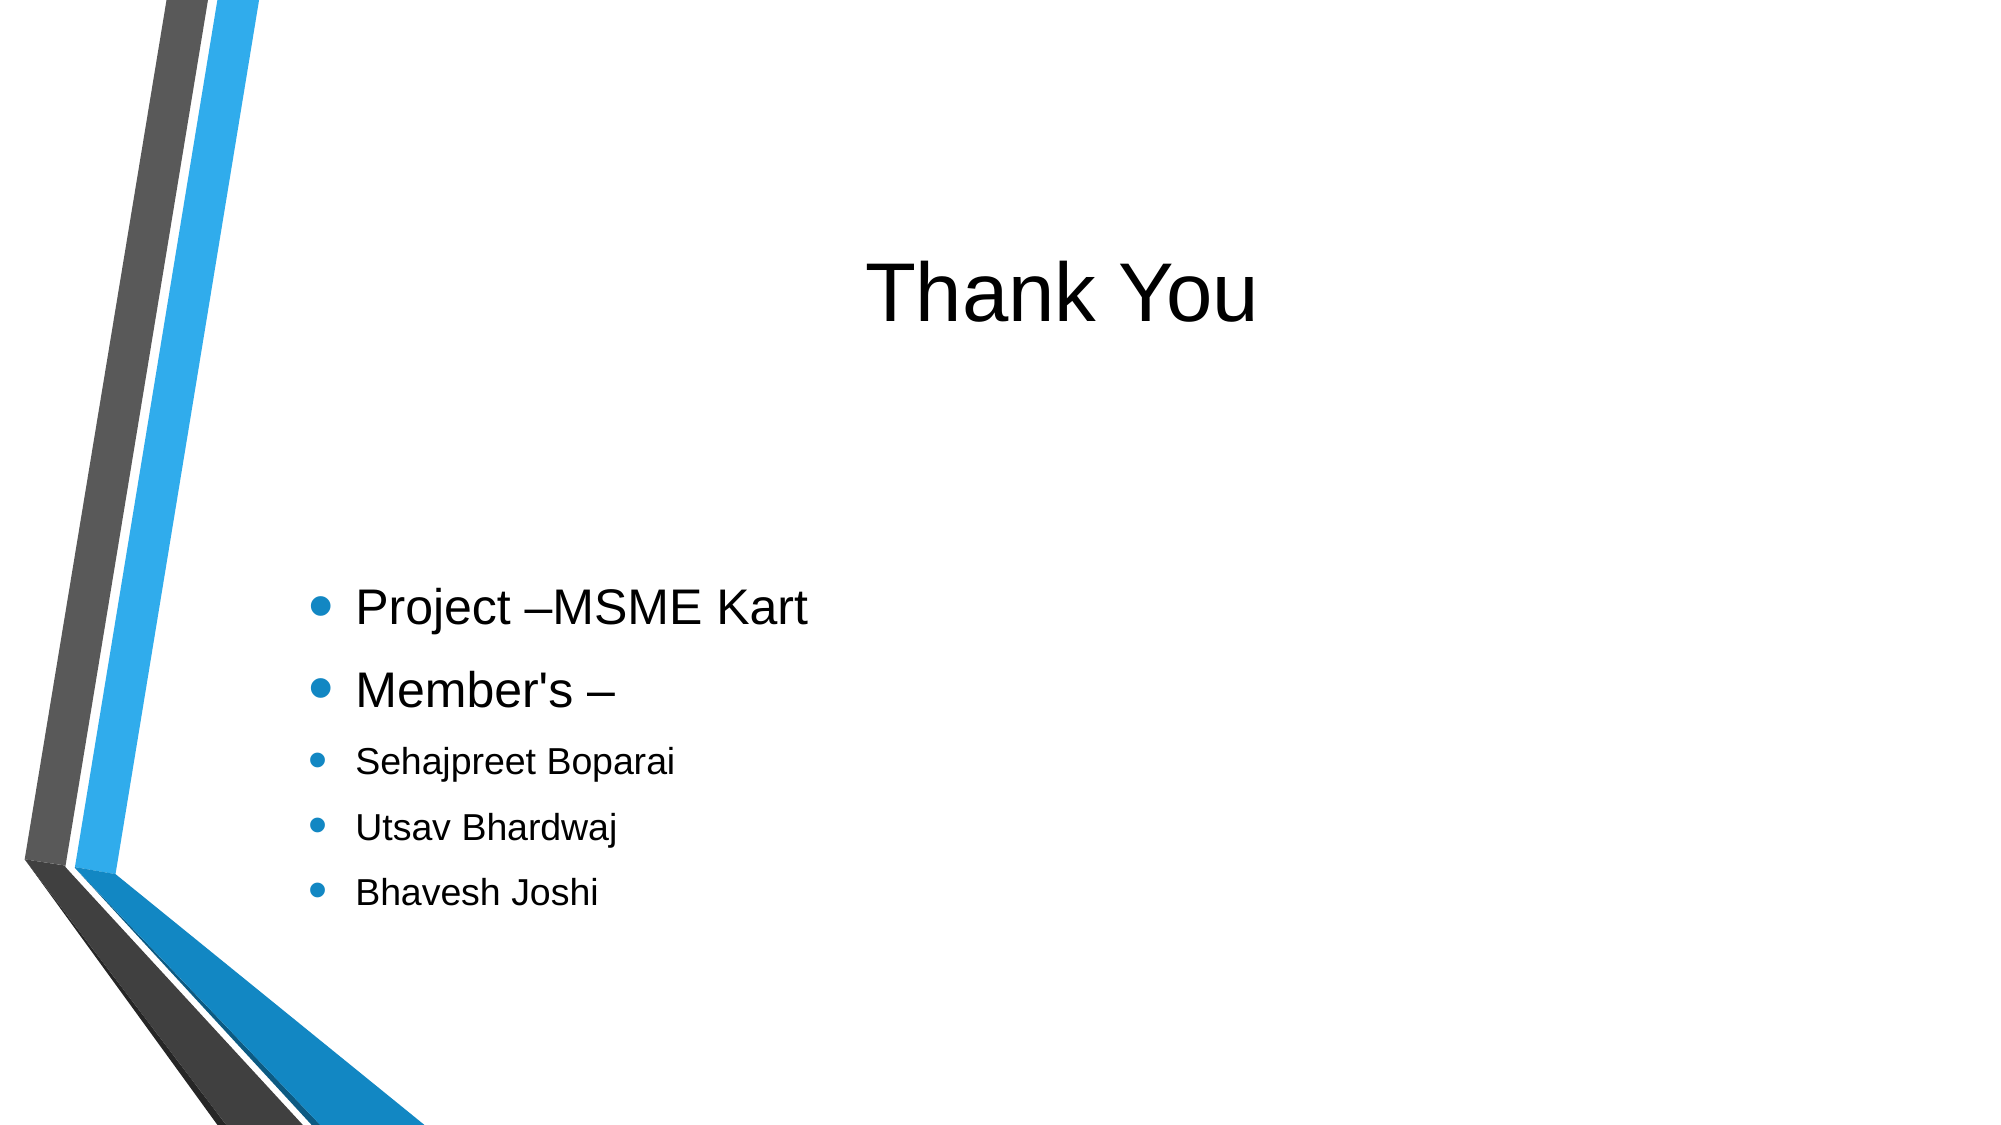

# Thank You
Project –MSME Kart
Member's –
Sehajpreet Boparai
Utsav Bhardwaj
Bhavesh Joshi